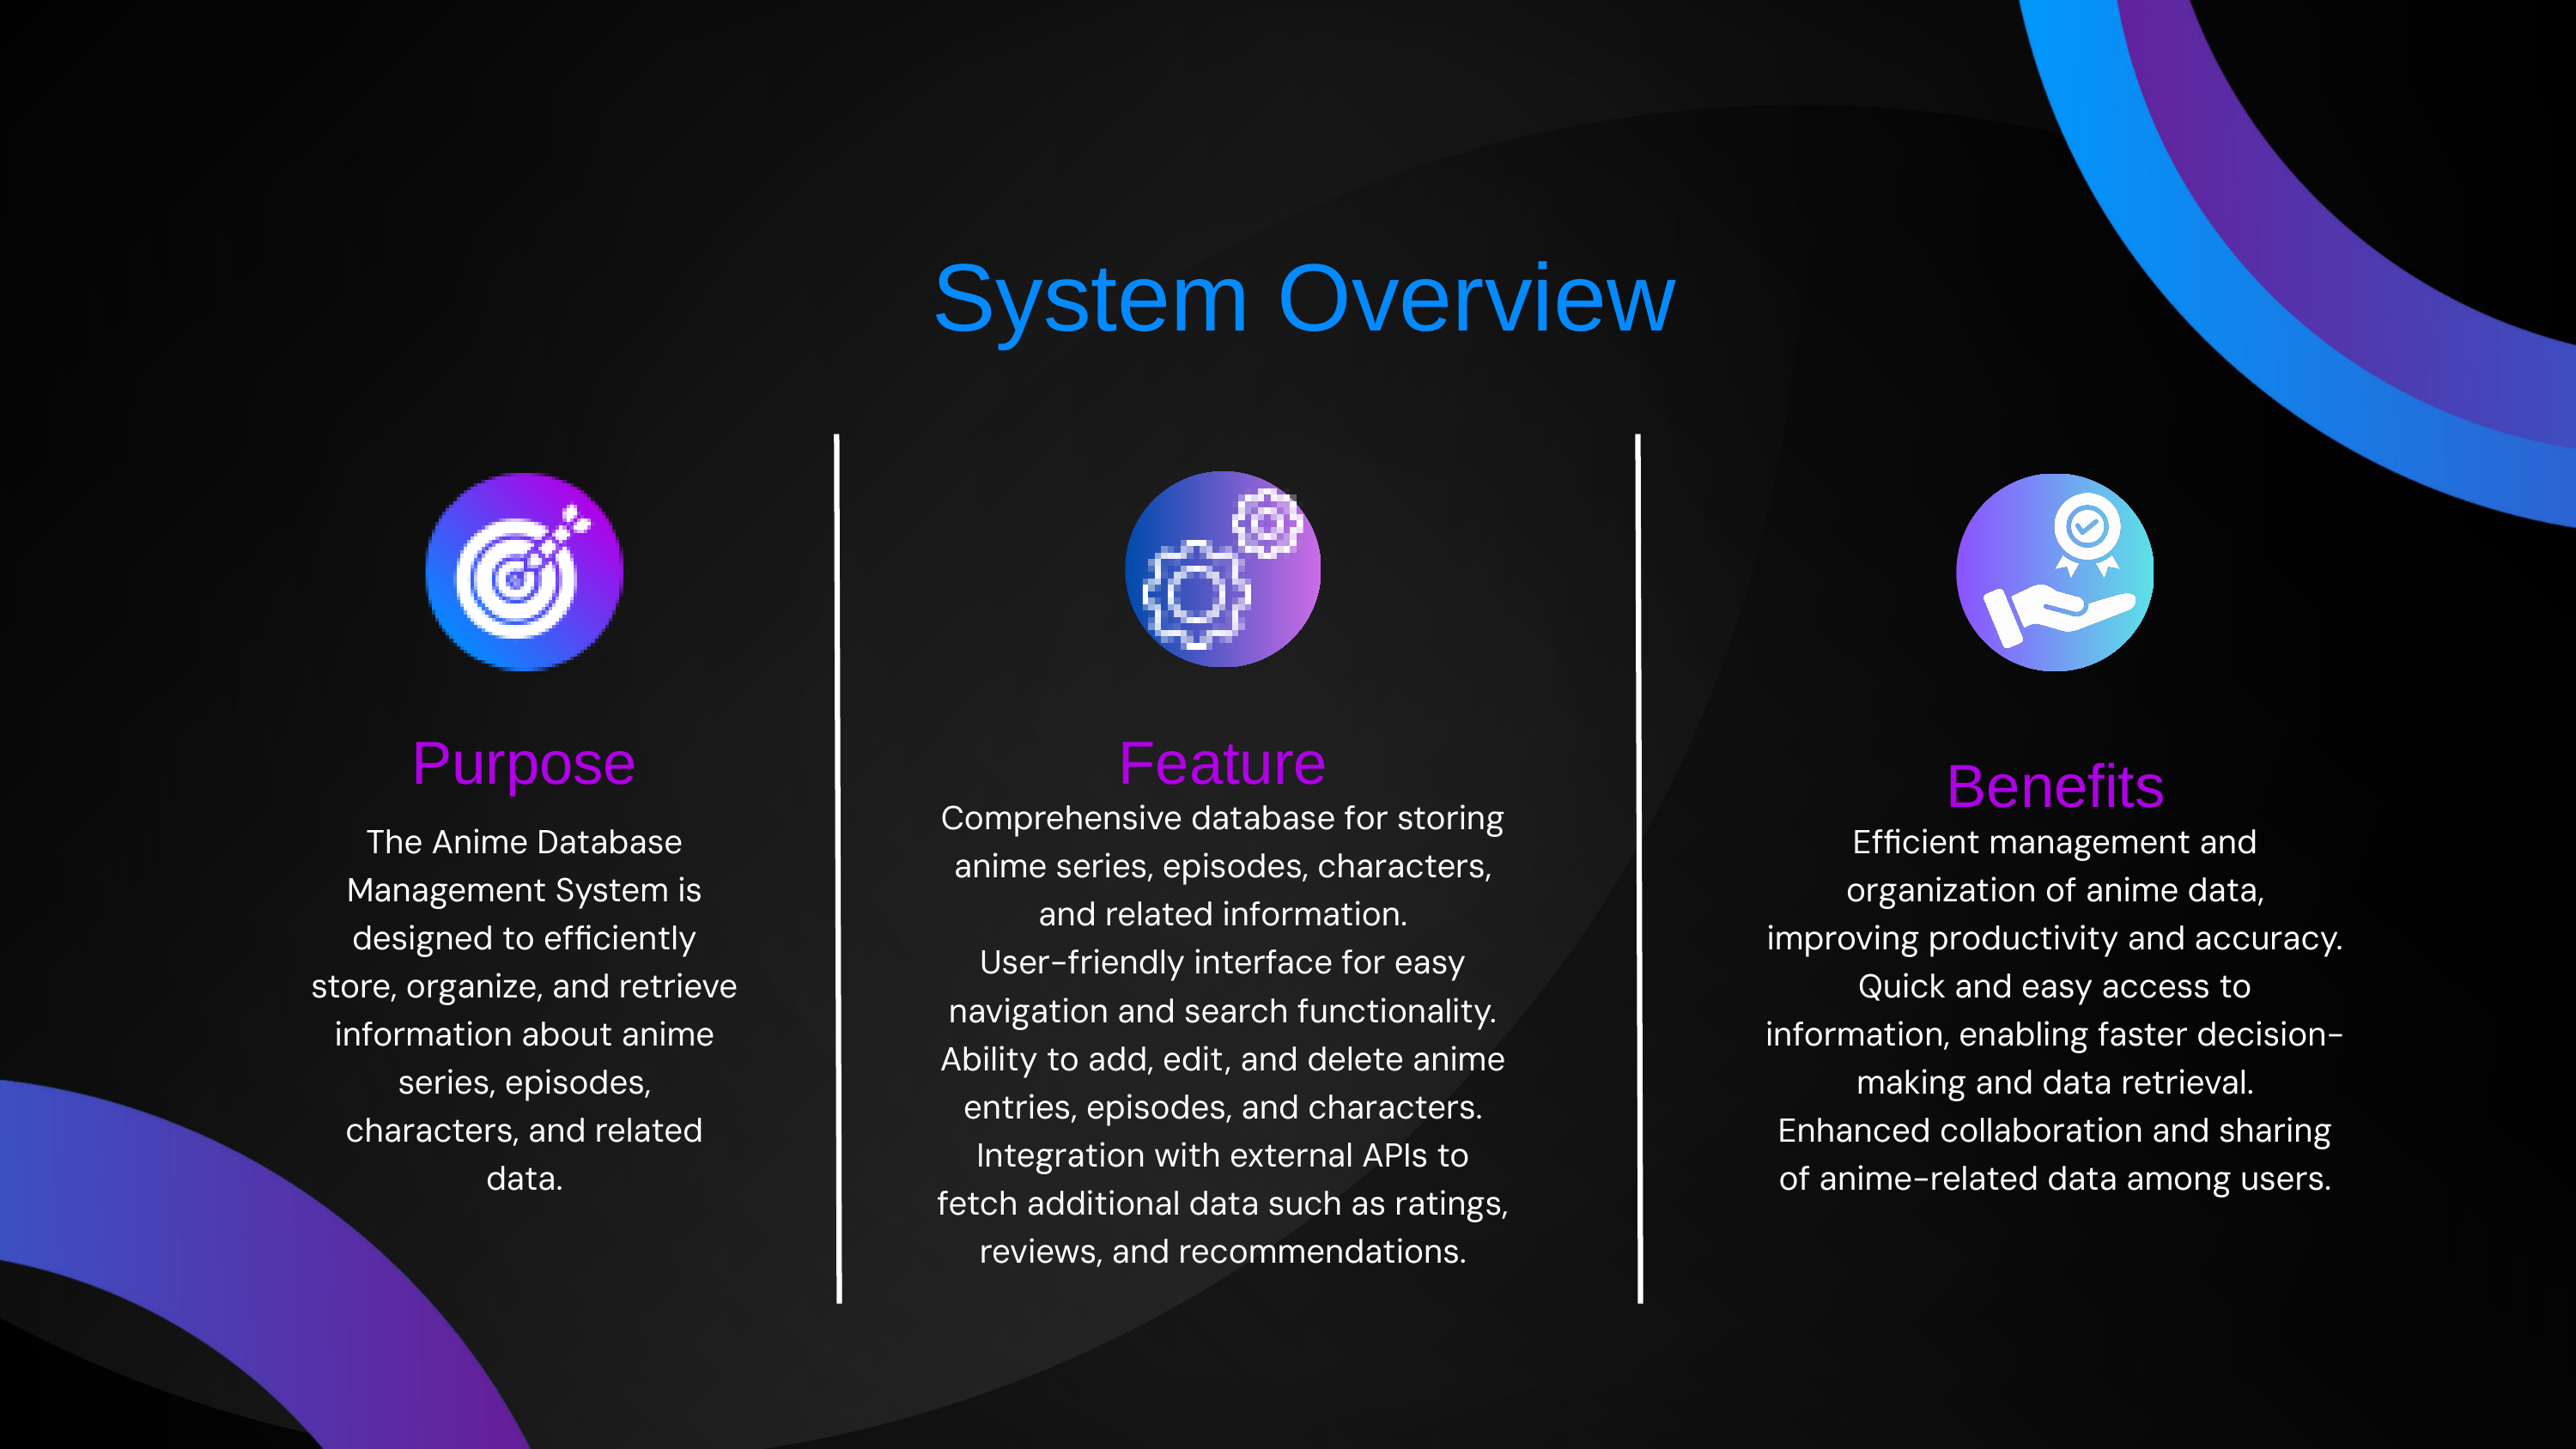

System Overview

Purpose
Feature
Benefits
Comprehensive database for storing anime series, episodes, characters, and related information.
User-friendly interface for easy navigation and search functionality.
Ability to add, edit, and delete anime entries, episodes, and characters.
Integration with external APIs to fetch additional data such as ratings, reviews, and recommendations.
The Anime Database Management System is designed to efficiently store, organize, and retrieve information about anime series, episodes, characters, and related data.
Efficient management and organization of anime data, improving productivity and accuracy.
Quick and easy access to information, enabling faster decision-making and data retrieval.
Enhanced collaboration and sharing of anime-related data among users.